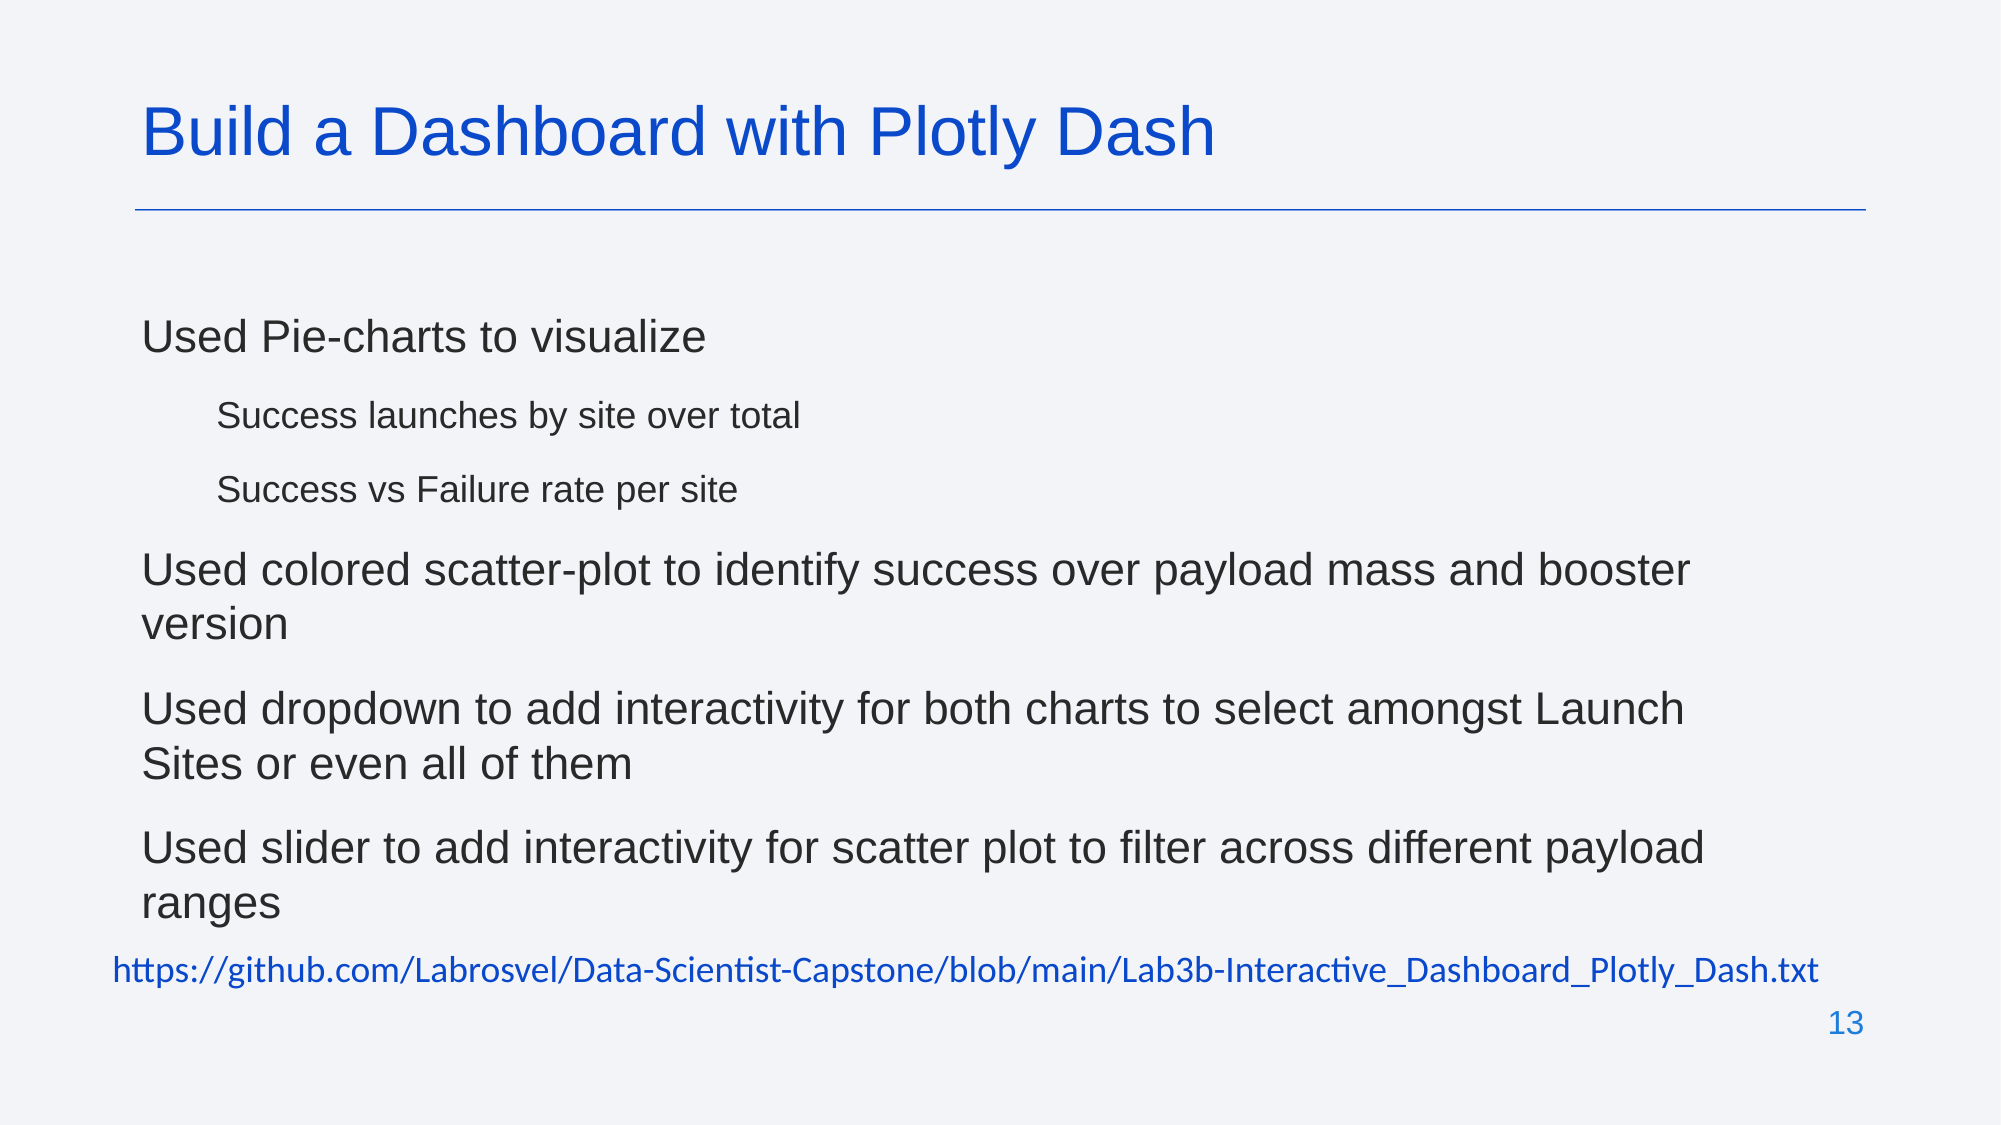

Build a Dashboard with Plotly Dash
Used Pie-charts to visualize
Success launches by site over total
Success vs Failure rate per site
Used colored scatter-plot to identify success over payload mass and booster version
Used dropdown to add interactivity for both charts to select amongst Launch Sites or even all of them
Used slider to add interactivity for scatter plot to filter across different payload ranges
https://github.com/Labrosvel/Data-Scientist-Capstone/blob/main/Lab3b-Interactive_Dashboard_Plotly_Dash.txt
13